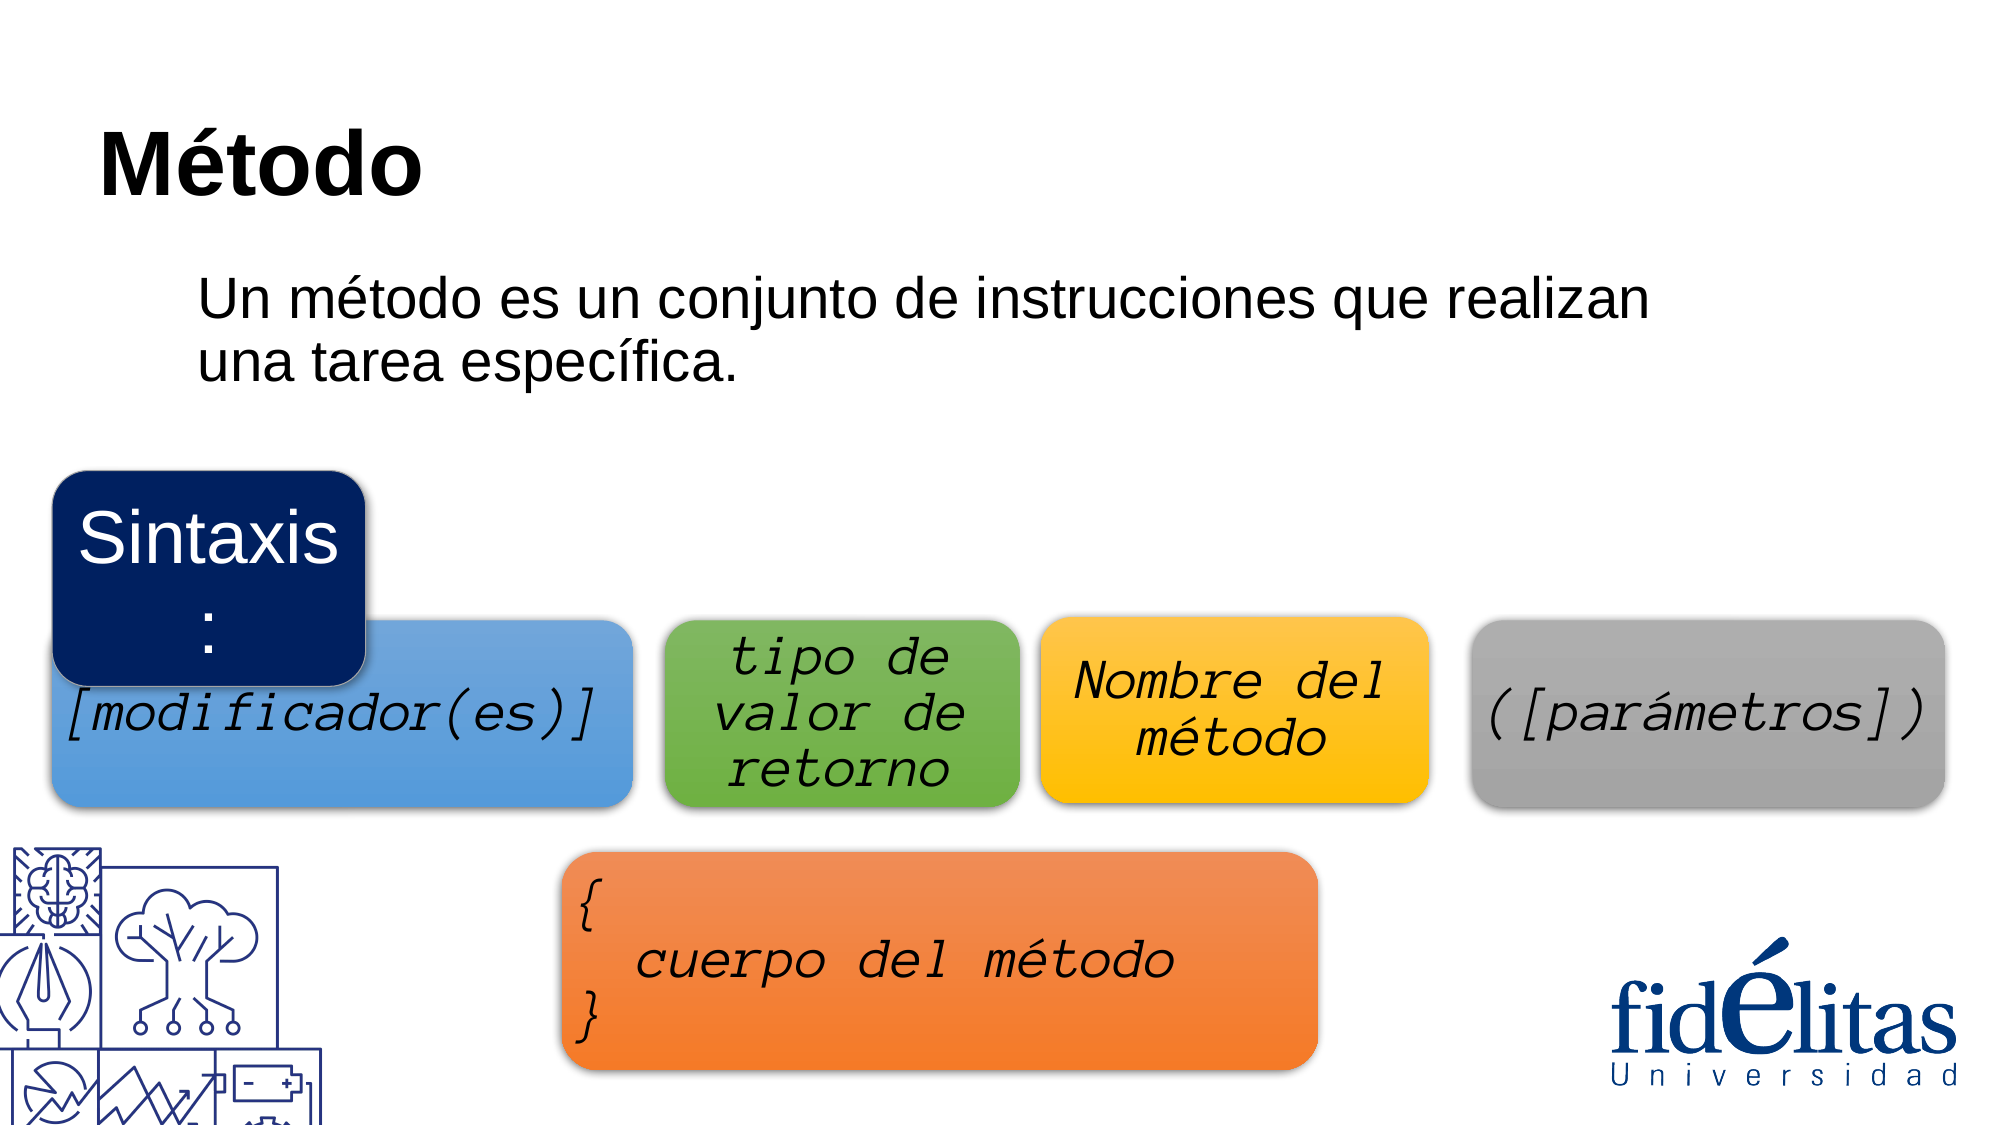

Método
# Que es un método ?
Un método es un conjunto de instrucciones que realizan una tarea específica.

Sintaxis:
Nombre del método
[modificador(es)]
tipo de valor de retorno
([parámetros])
{
  cuerpo del método
}